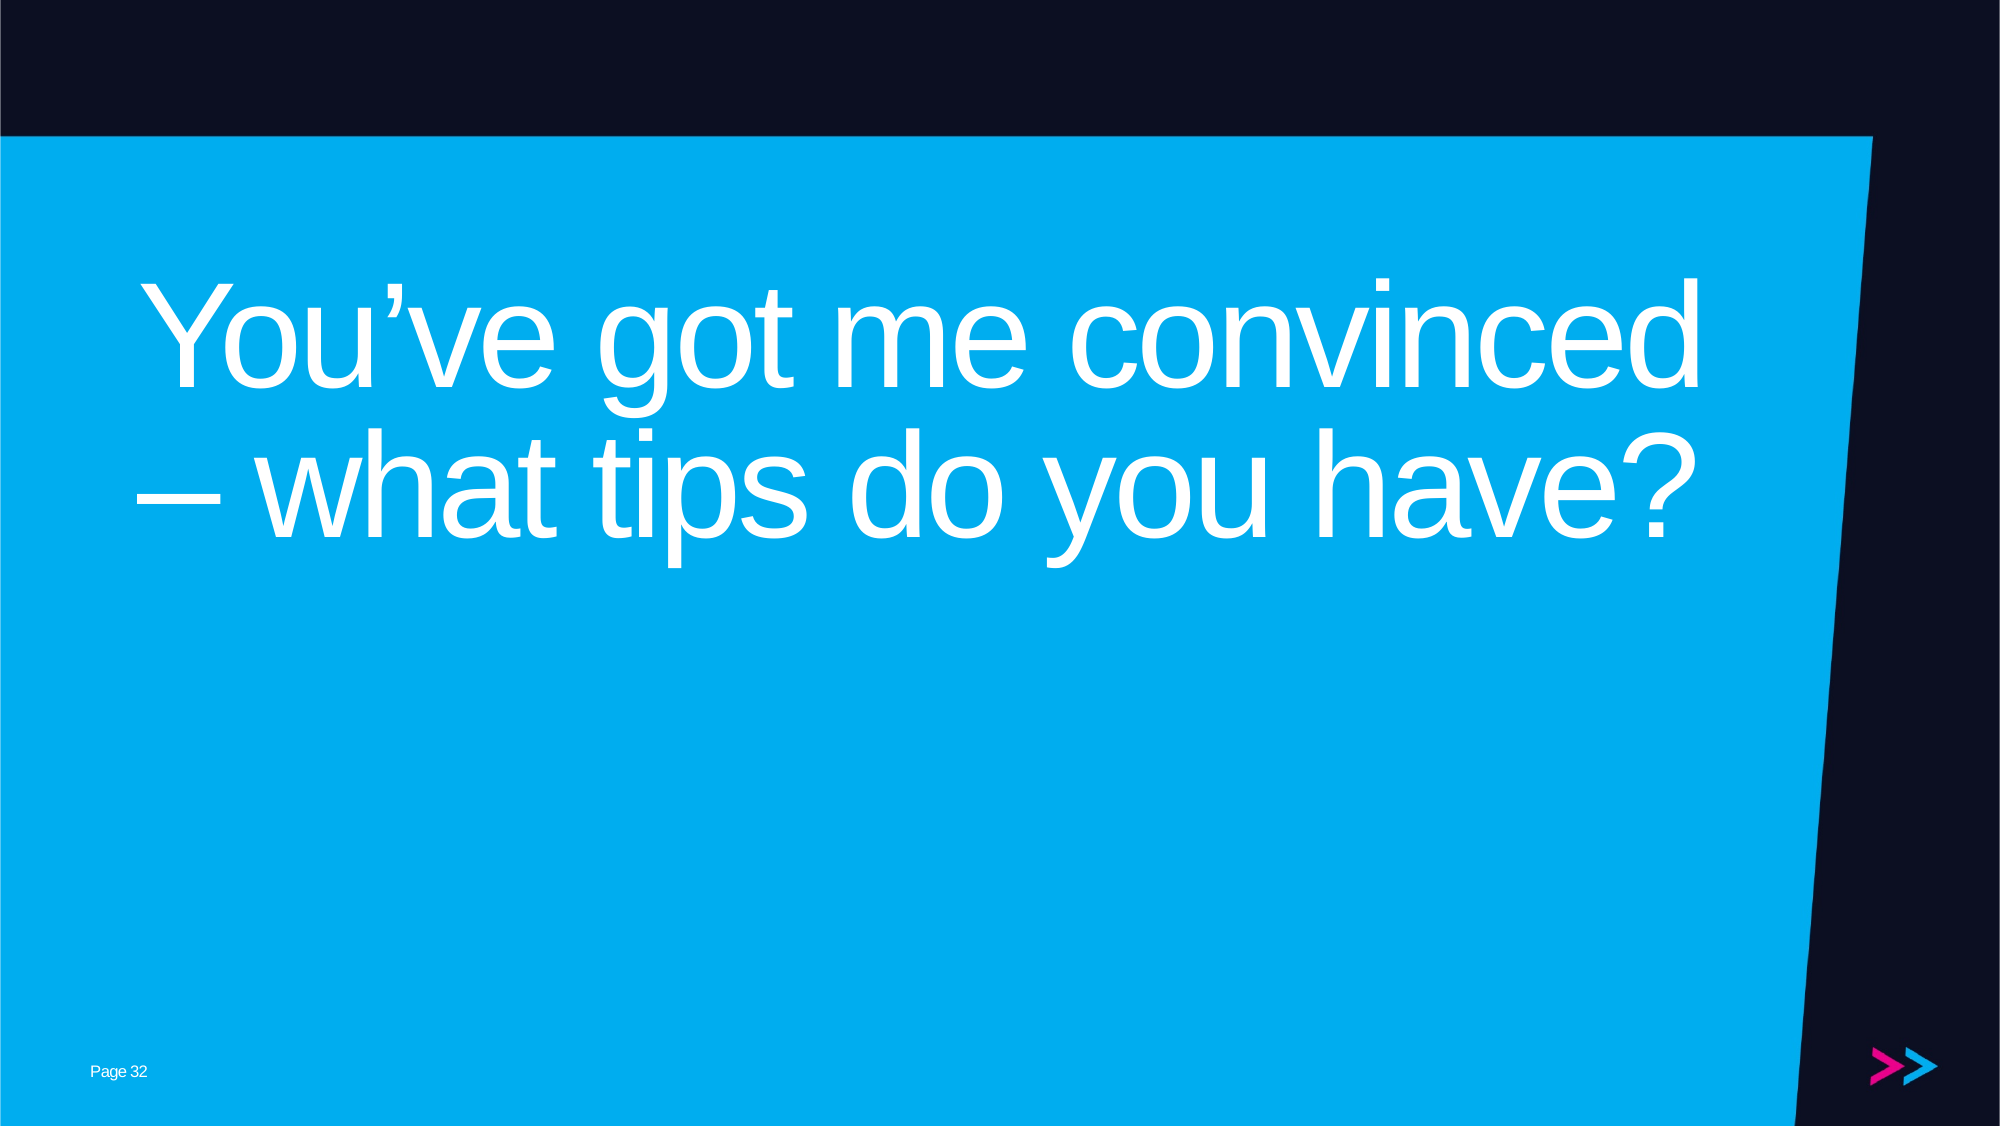

# You’ve got me convinced – what tips do you have?
32